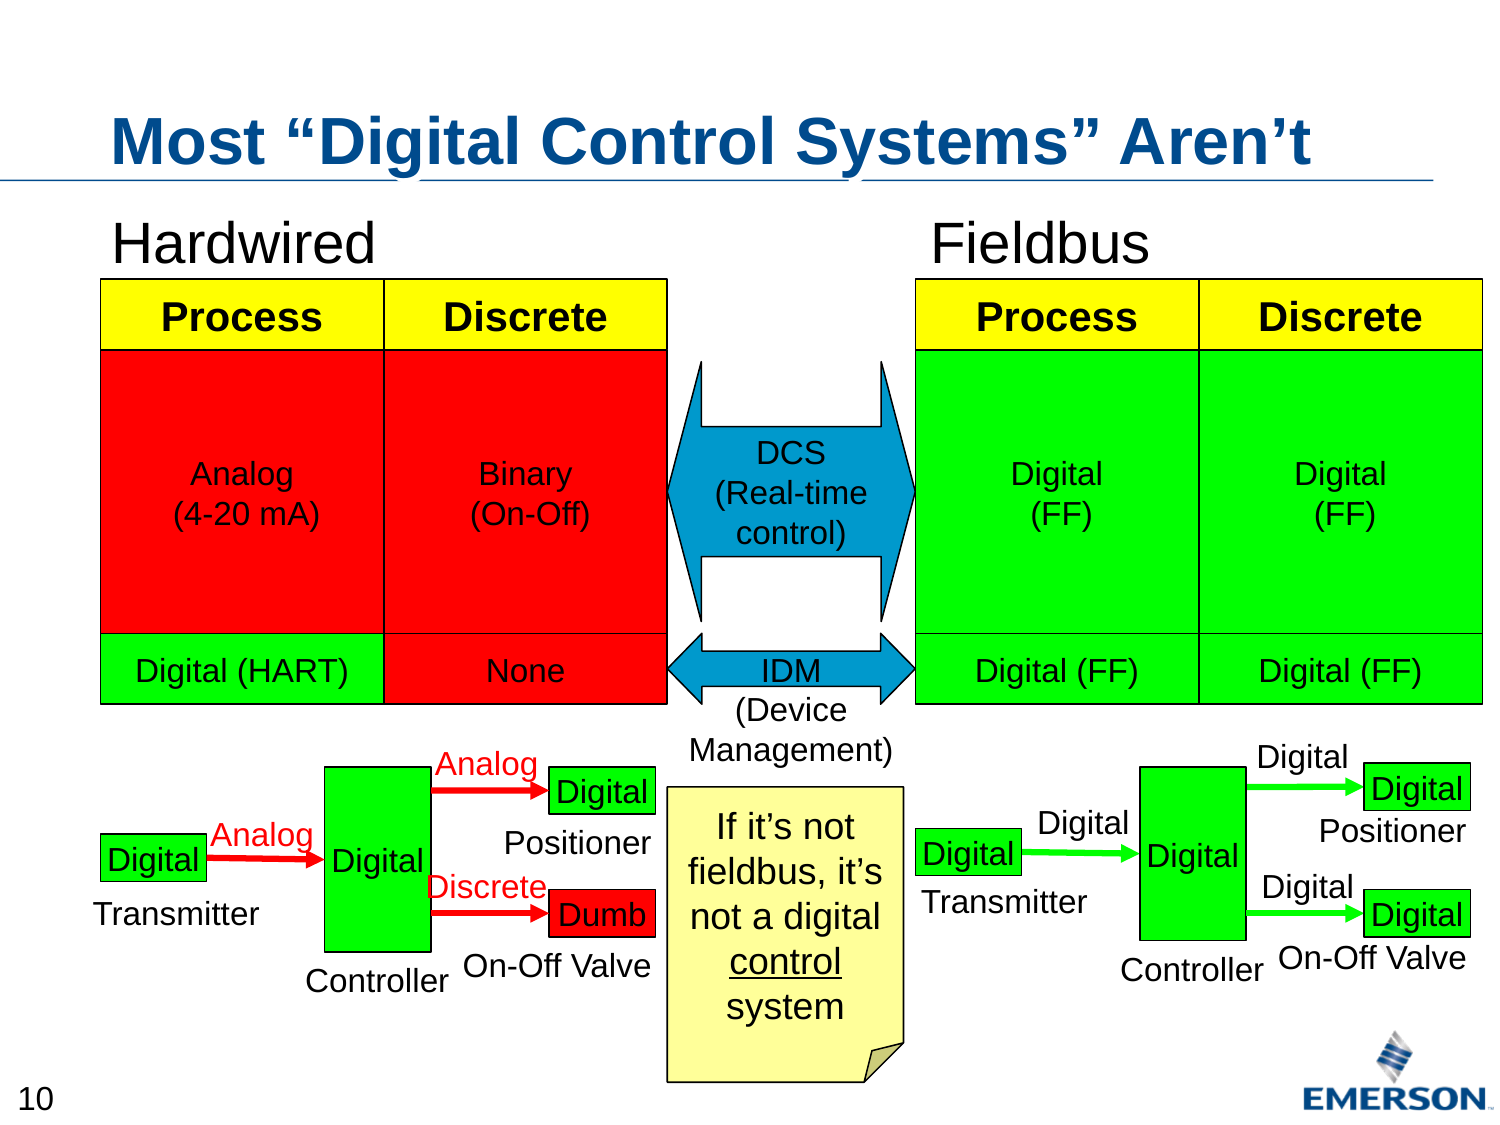

# Most “Digital Control Systems” Aren’t
Hardwired
Fieldbus
Process
Discrete
Process
Discrete
Analog
 (4-20 mA)
Binary
 (On-Off)
Digital
 (FF)
Digital
 (FF)
DCS
(Real-time control)
Digital (HART)
None
IDM
Digital (FF)
Digital (FF)
(Device Management)
Digital
Analog
Digital
Digital
Digital
Digital
If it’s not fieldbus, it’s not a digital control system
Digital
Positioner
Analog
Positioner
Digital
Digital
Discrete
Digital
Transmitter
Transmitter
Dumb
Digital
On-Off Valve
On-Off Valve
Controller
Controller